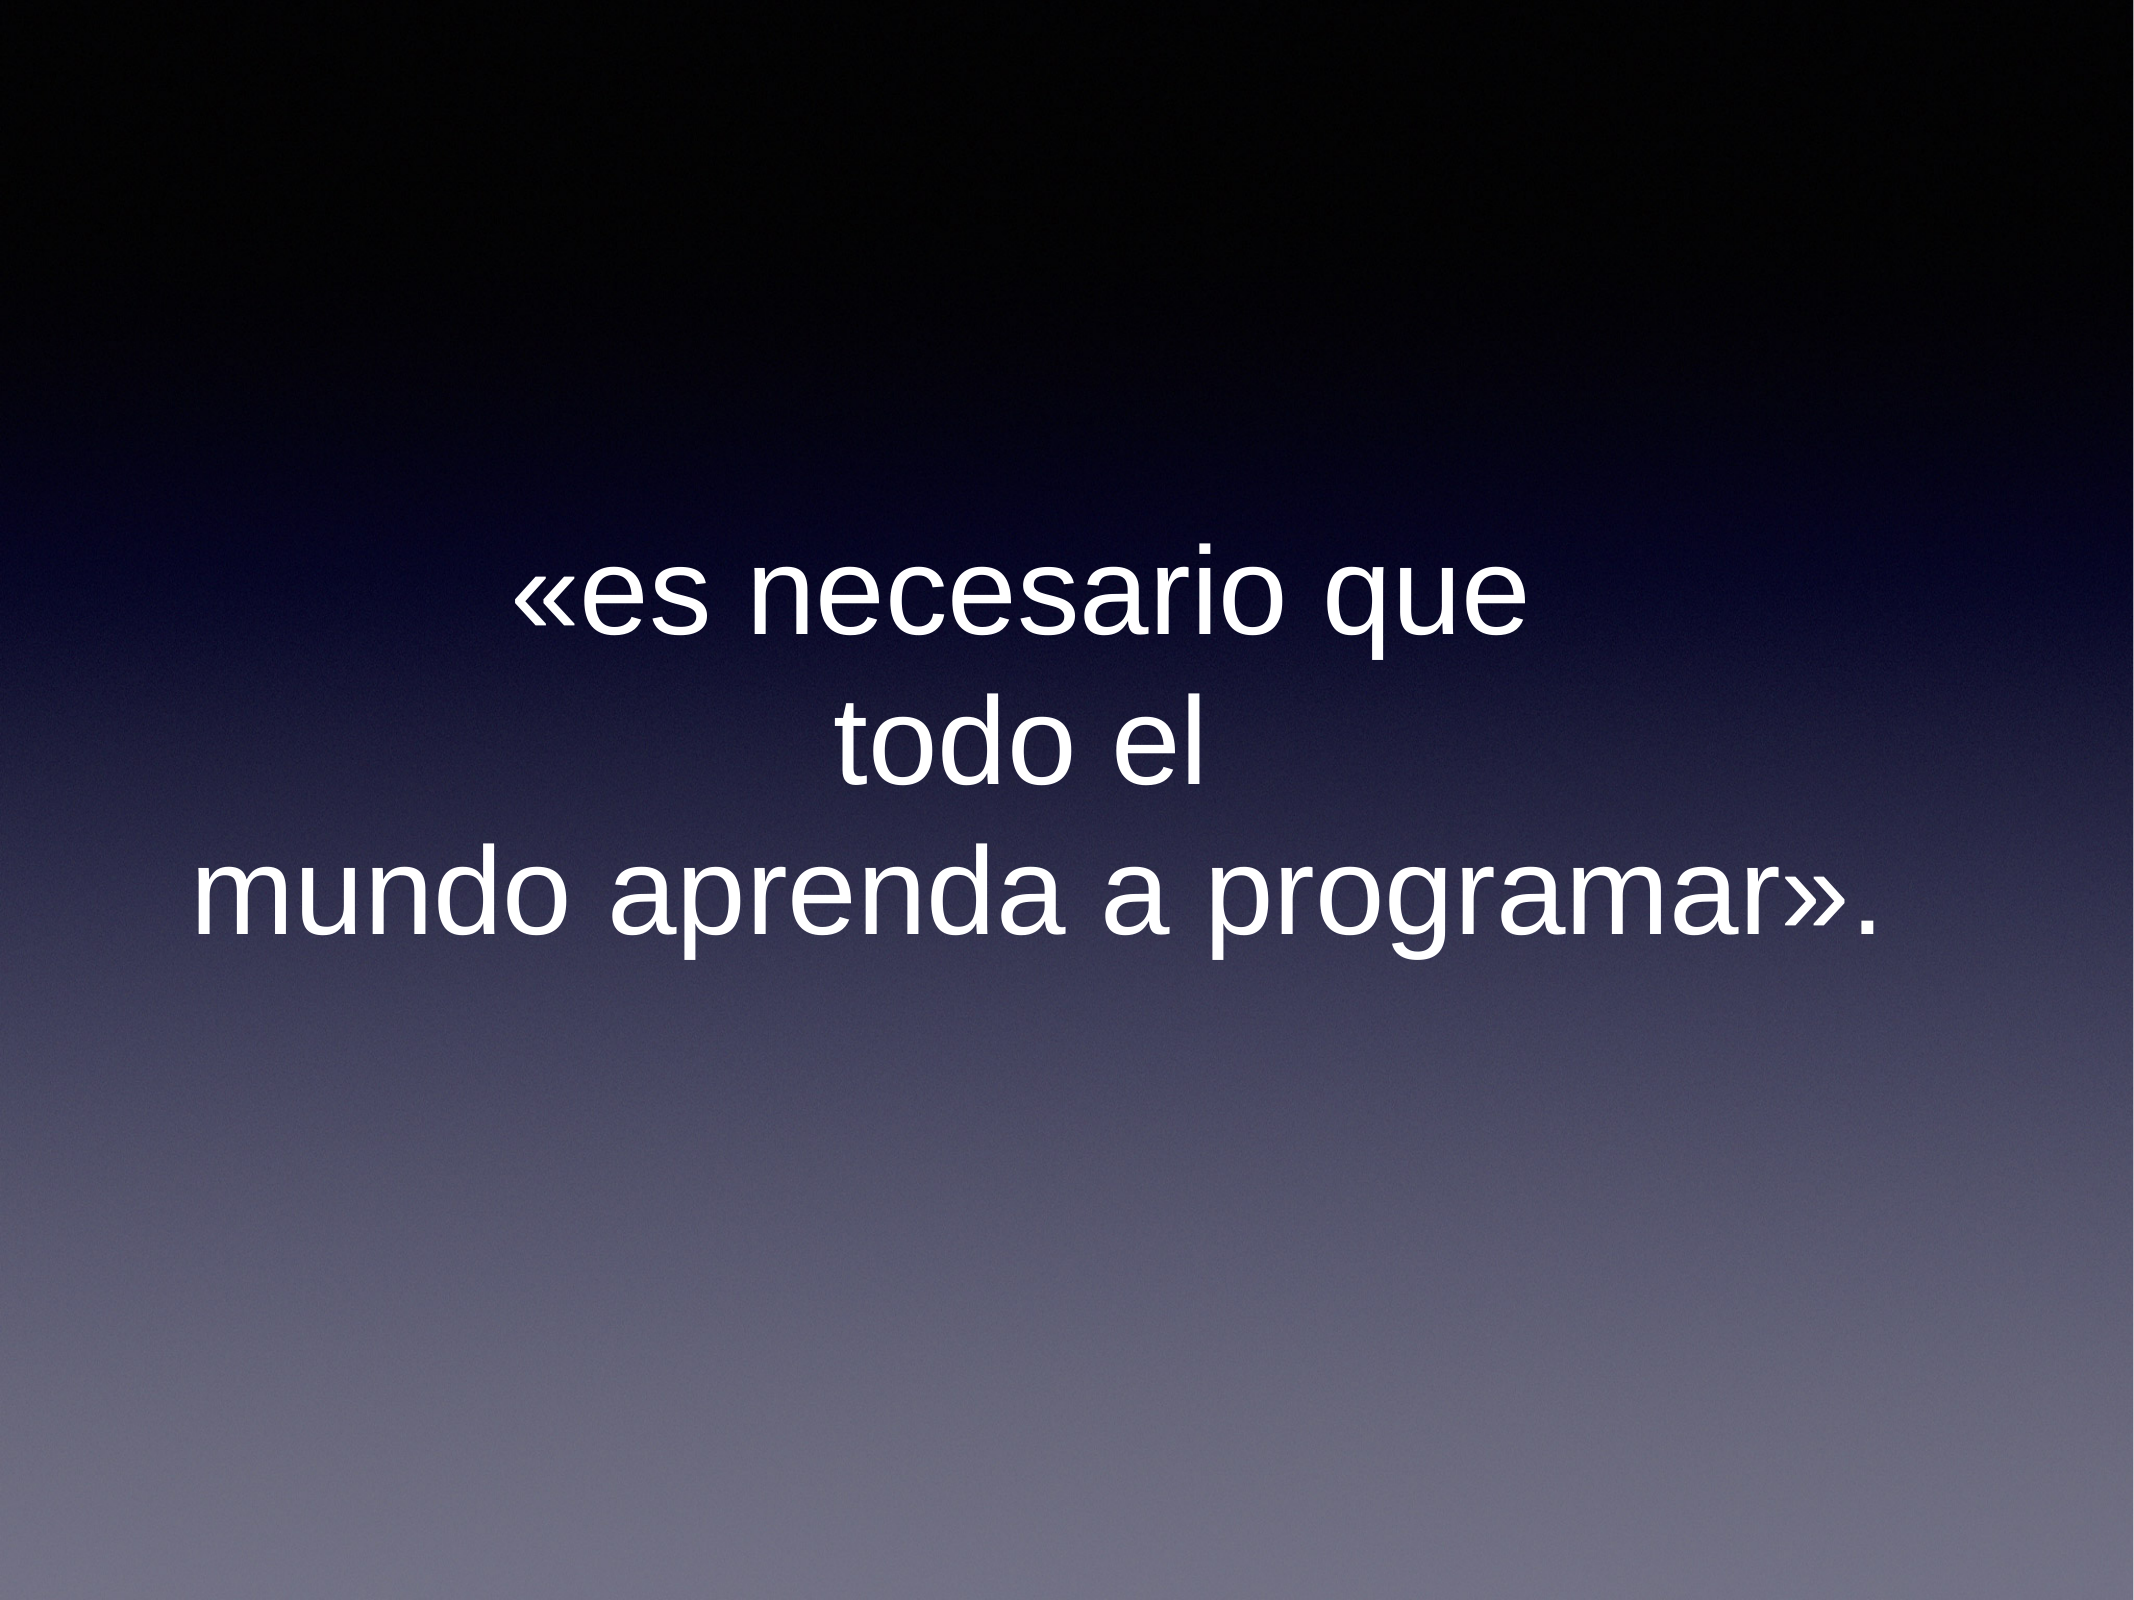

«es necesario que
todo el
mundo aprenda a programar».